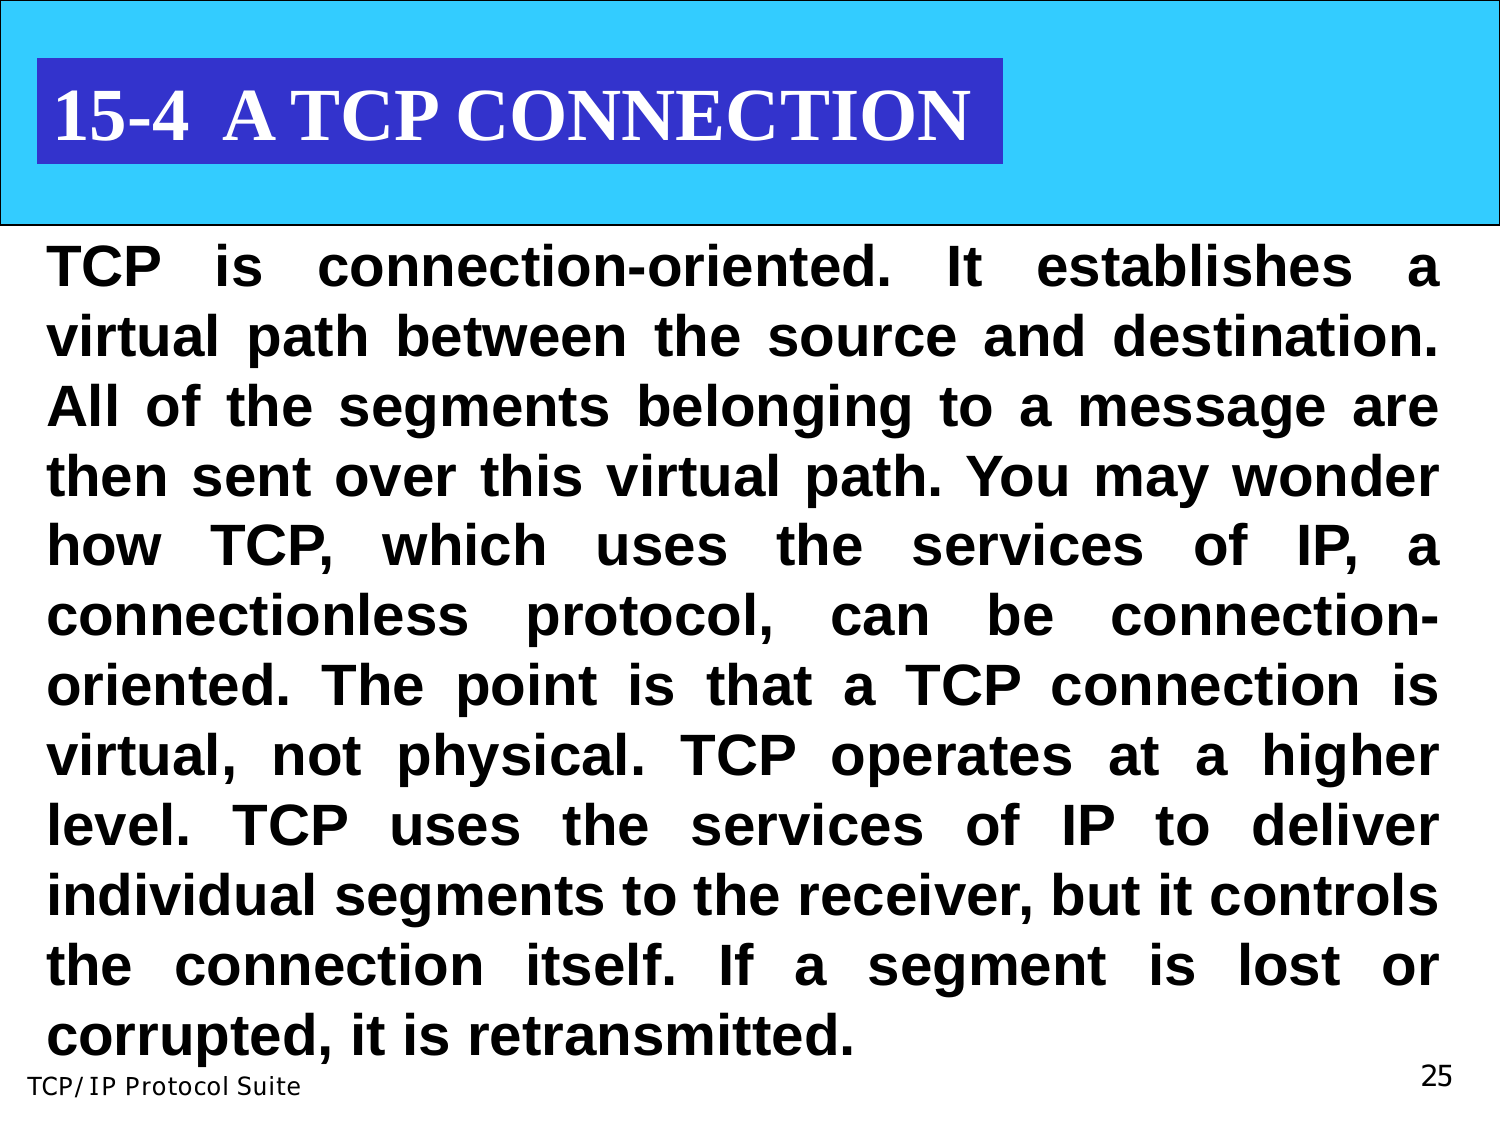

15-4  A TCP CONNECTION
TCP is connection-oriented. It establishes a virtual path between the source and destination. All of the segments belonging to a message are then sent over this virtual path. You may wonder how TCP, which uses the services of IP, a connectionless protocol, can be connection-oriented. The point is that a TCP connection is virtual, not physical. TCP operates at a higher level. TCP uses the services of IP to deliver individual segments to the receiver, but it controls the connection itself. If a segment is lost or corrupted, it is retransmitted.
25
TCP/IP Protocol Suite